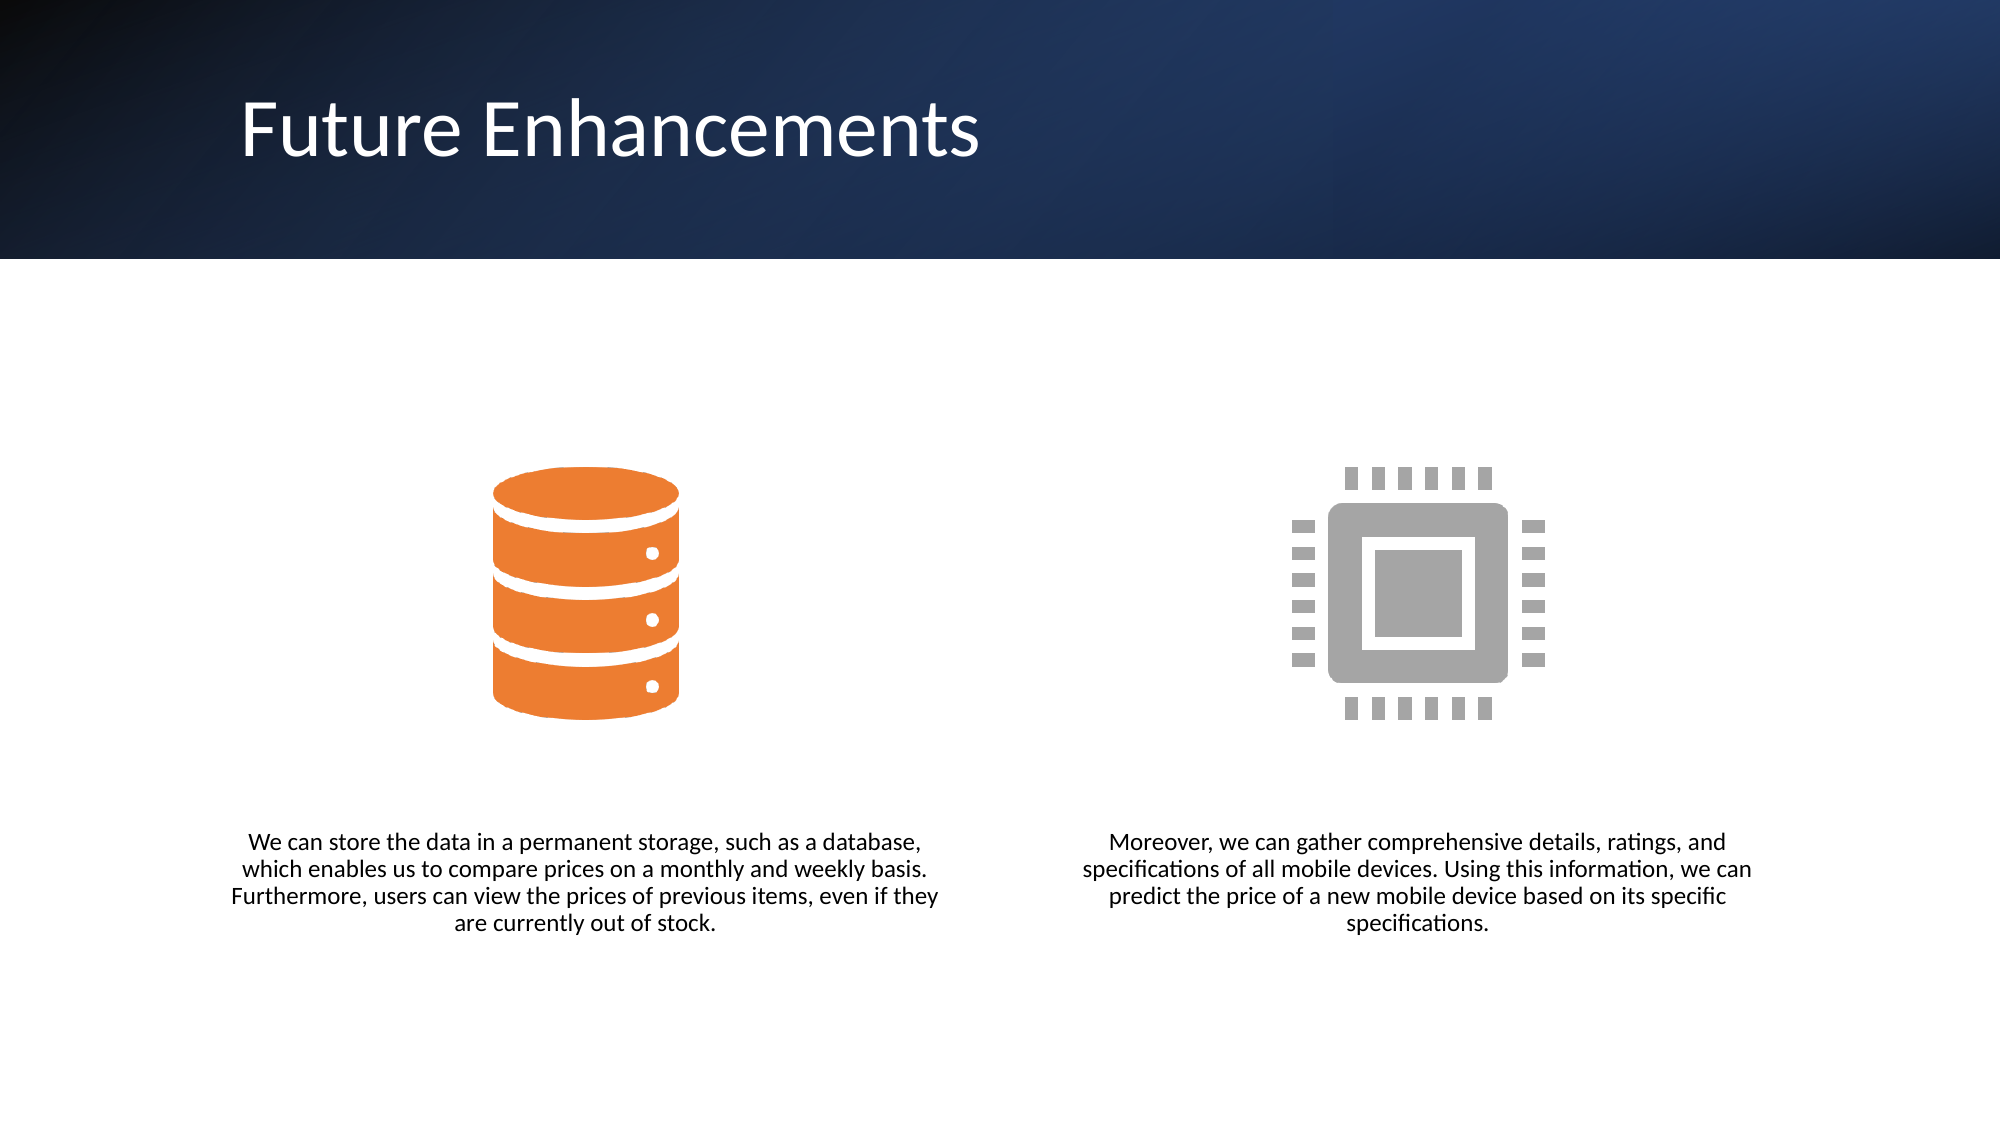

# Future Enhancements
We can store the data in a permanent storage, such as a database, which enables us to compare prices on a monthly and weekly basis. Furthermore, users can view the prices of previous items, even if they are currently out of stock.
Moreover, we can gather comprehensive details, ratings, and specifications of all mobile devices. Using this information, we can predict the price of a new mobile device based on its specific specifications.